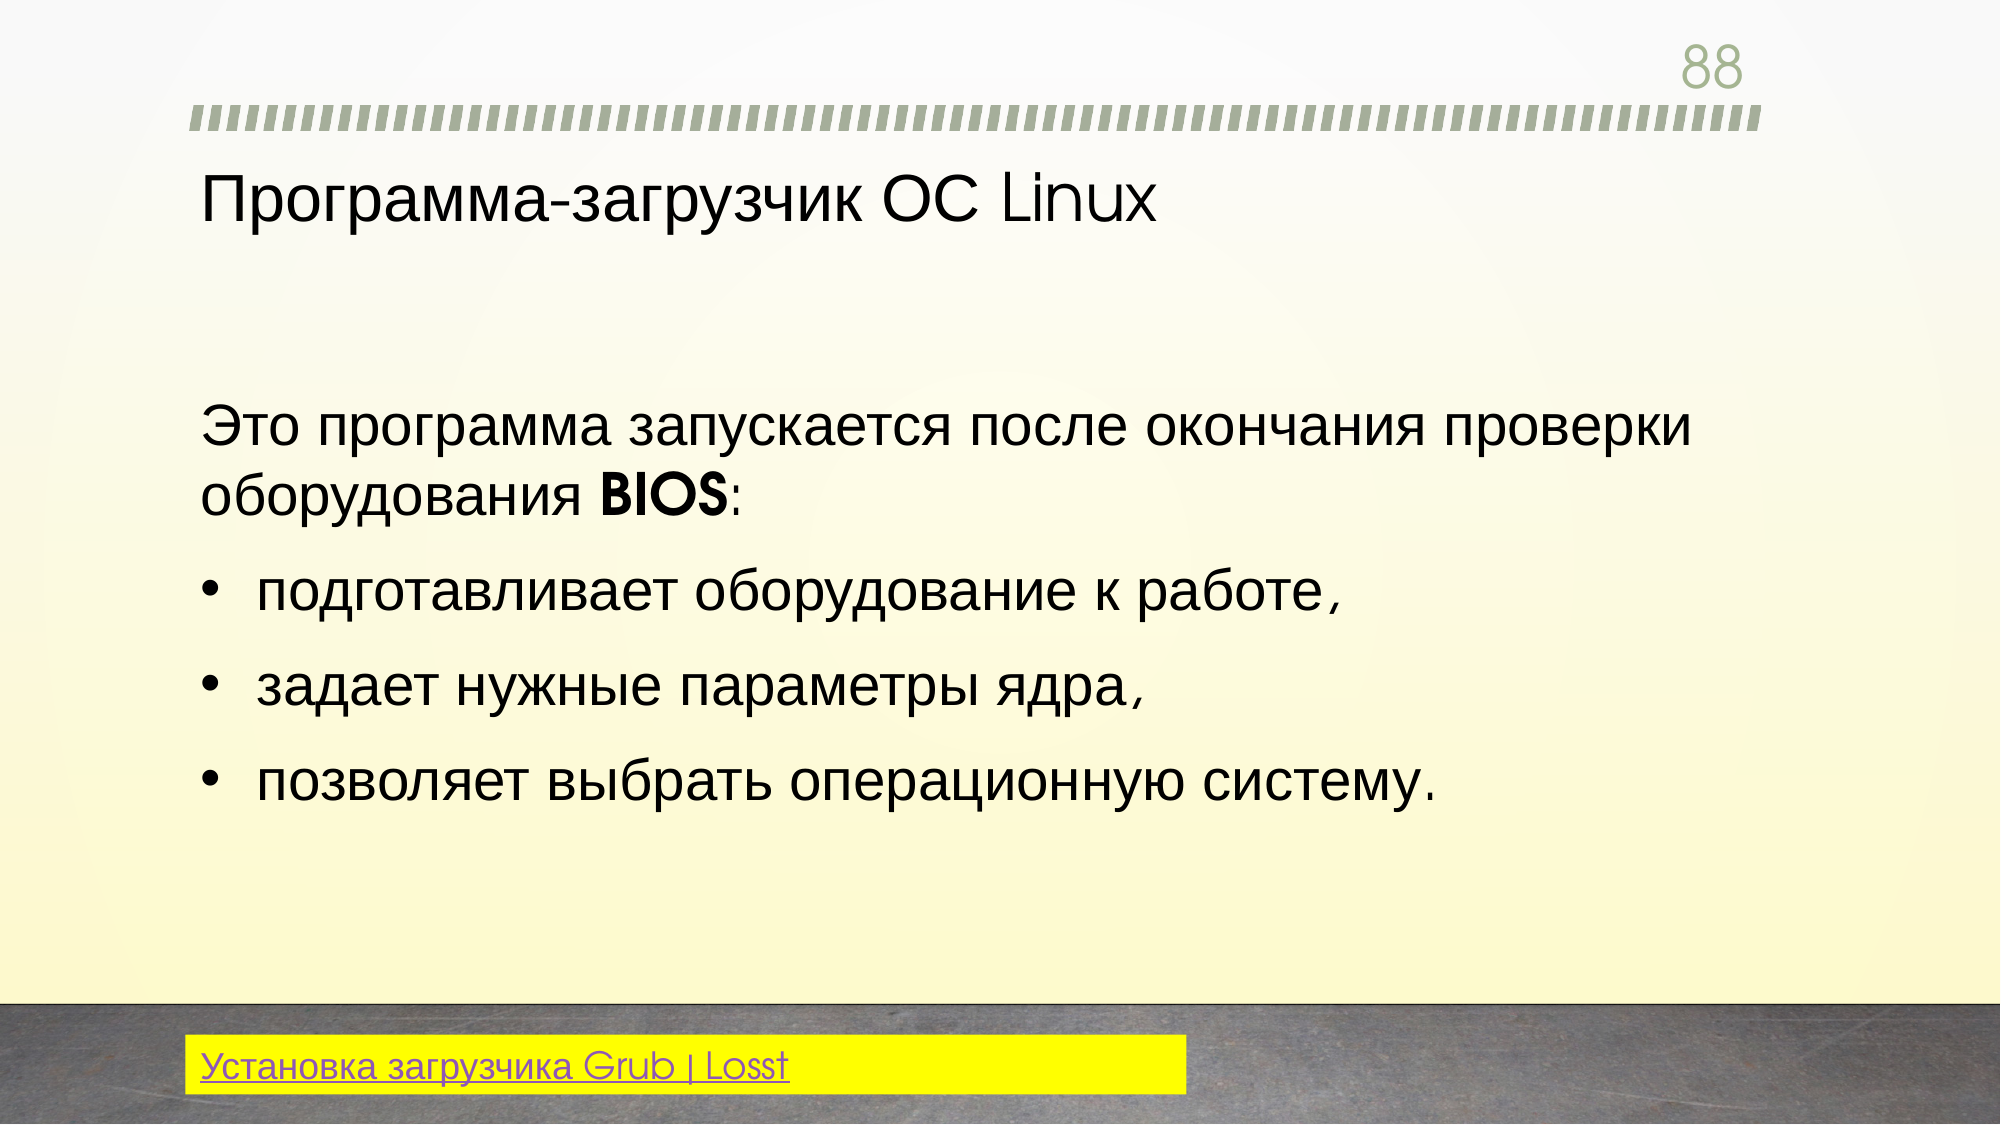

88
# Программа-загрузчик ОС Linux
Это программа запускается после окончания проверки оборудования BIOS:
подготавливает оборудование к работе,
задает нужные параметры ядра,
позволяет выбрать операционную систему.
Установка загрузчика Grub | Losst